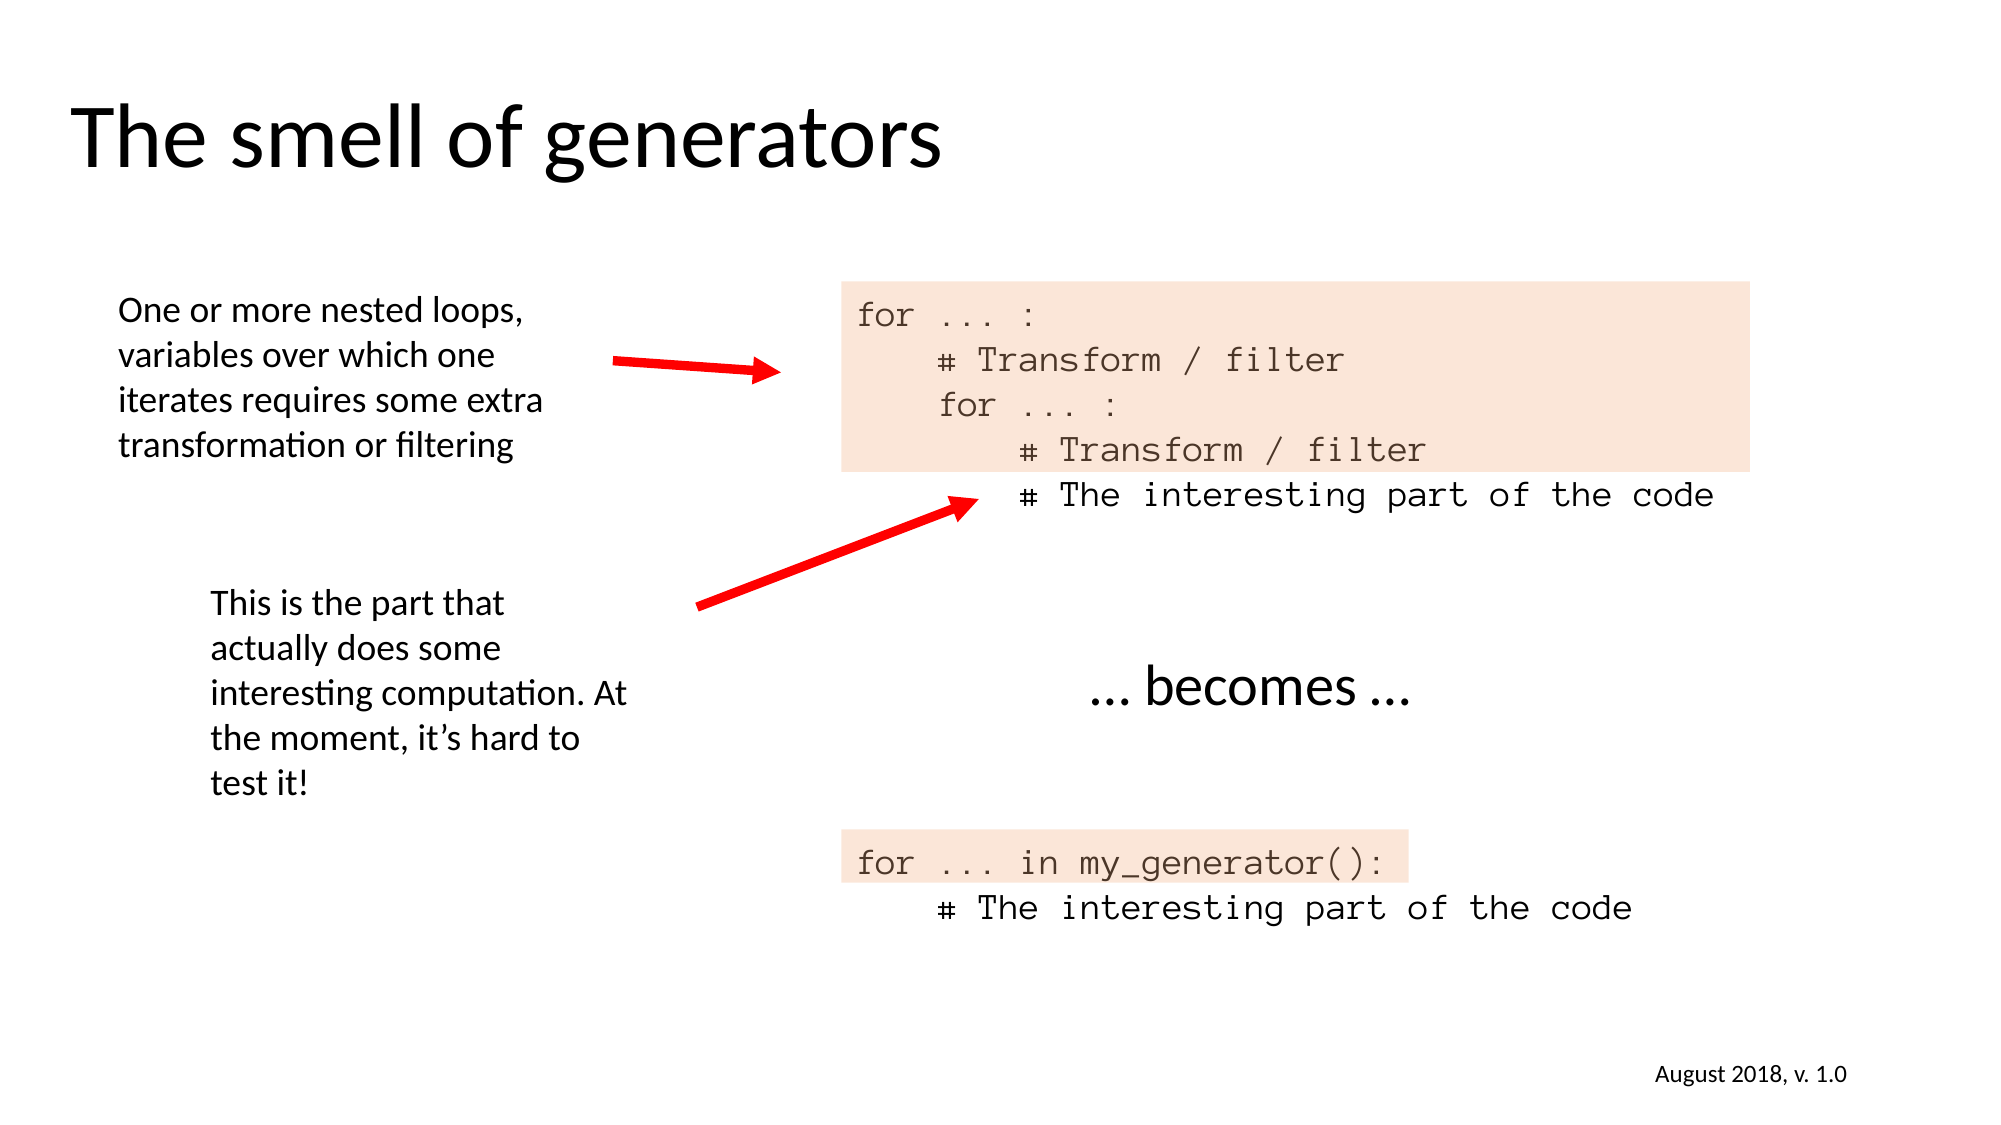

# The smell of generators
One or more nested loops, variables over which one iterates requires some extra transformation or filtering
for ... :
    # Transform / filter
    for ... :
        # Transform / filter
        # The interesting part of the code

This is the part that actually does some interesting computation. At the moment, it’s hard to test it!
… becomes …
for ... in my_generator():
    # The interesting part of the code

August 2018, v. 1.0